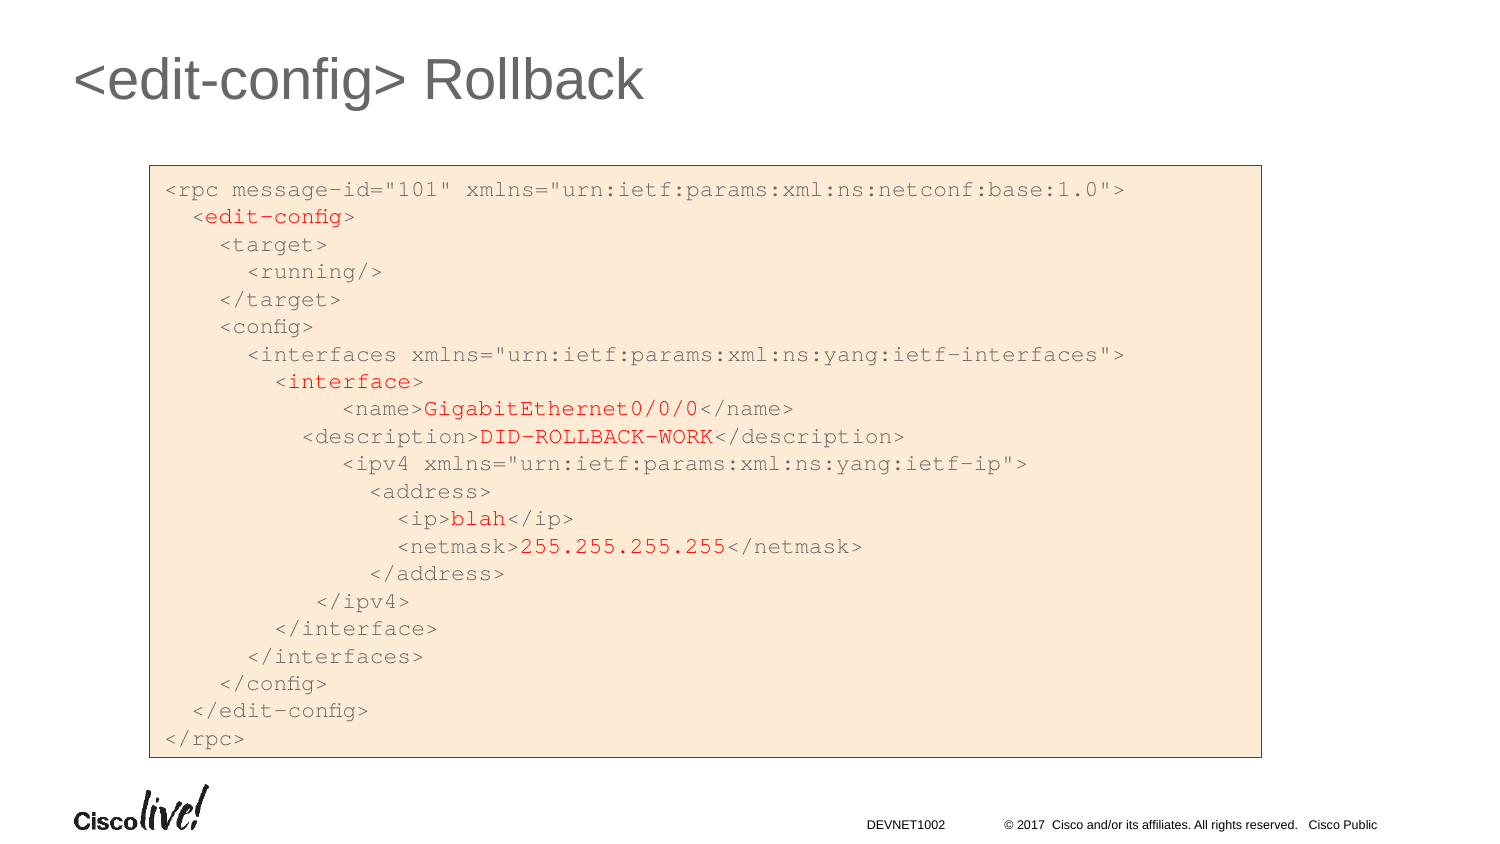

<edit-config> Rollback
<rpc message-id="101" xmlns="urn:ietf:params:xml:ns:netconf:base:1.0">
  <edit-config>
    <target>
      <running/>
    </target>
    <config>
      <interfaces xmlns="urn:ietf:params:xml:ns:yang:ietf-interfaces">
        <interface>
	  <name>GigabitEthernet0/0/0</name>
          <description>DID-ROLLBACK-WORK</description>
	  <ipv4 xmlns="urn:ietf:params:xml:ns:yang:ietf-ip">
     	    <address>
	      <ip>blah</ip>
	      <netmask>255.255.255.255</netmask>
	    </address>
           </ipv4>
        </interface>
      </interfaces>
    </config>
  </edit-config>
</rpc>
DEVNET1002